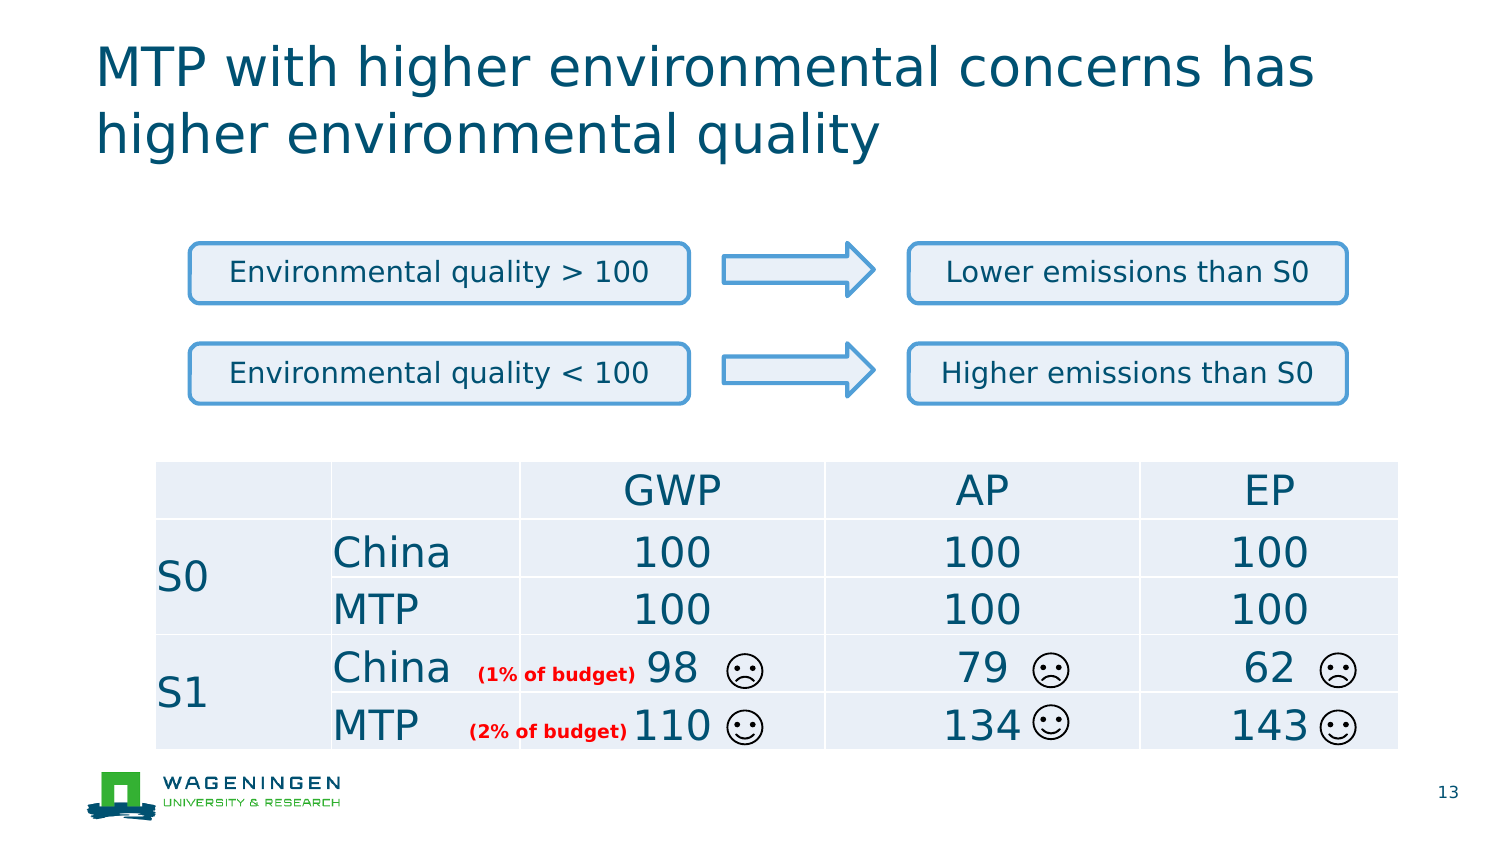

# MTP with higher environmental concerns has higher environmental quality
Environmental quality > 100

Lower emissions than S0
Environmental quality < 100

Higher emissions than S0
|  |  | GWP | AP | EP |
| --- | --- | --- | --- | --- |
| S0 | China | 100 | 100 | 100 |
|  | MTP | 100 | 100 | 100 |
| S1 | China | 98 | 79 | 62 |
|  | MTP | 110 | 134 | 143 |
(1% of budget)

(2% of budget)

13